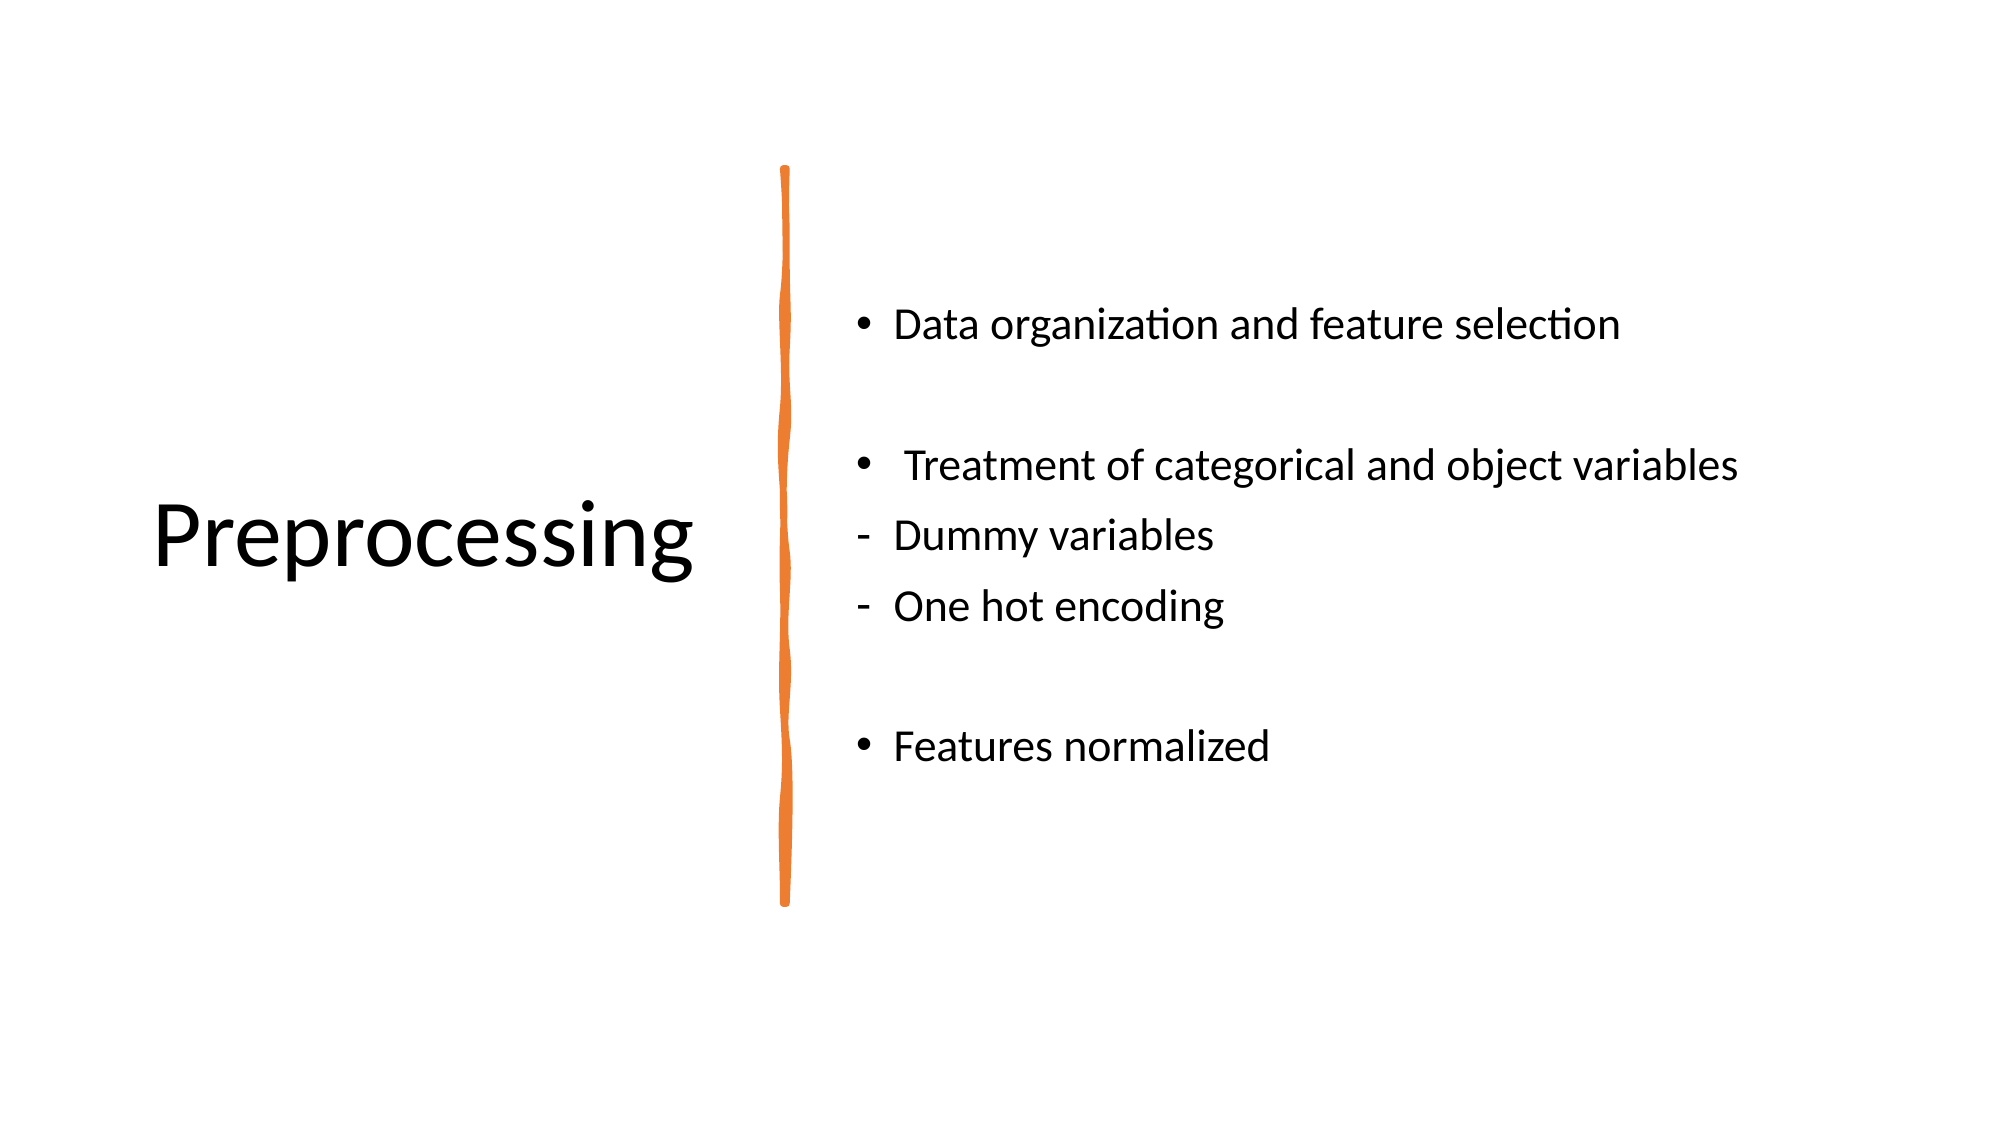

# Preprocessing
Data organization and feature selection

 Treatment of categorical and object variables
Dummy variables
One hot encoding

Features normalized